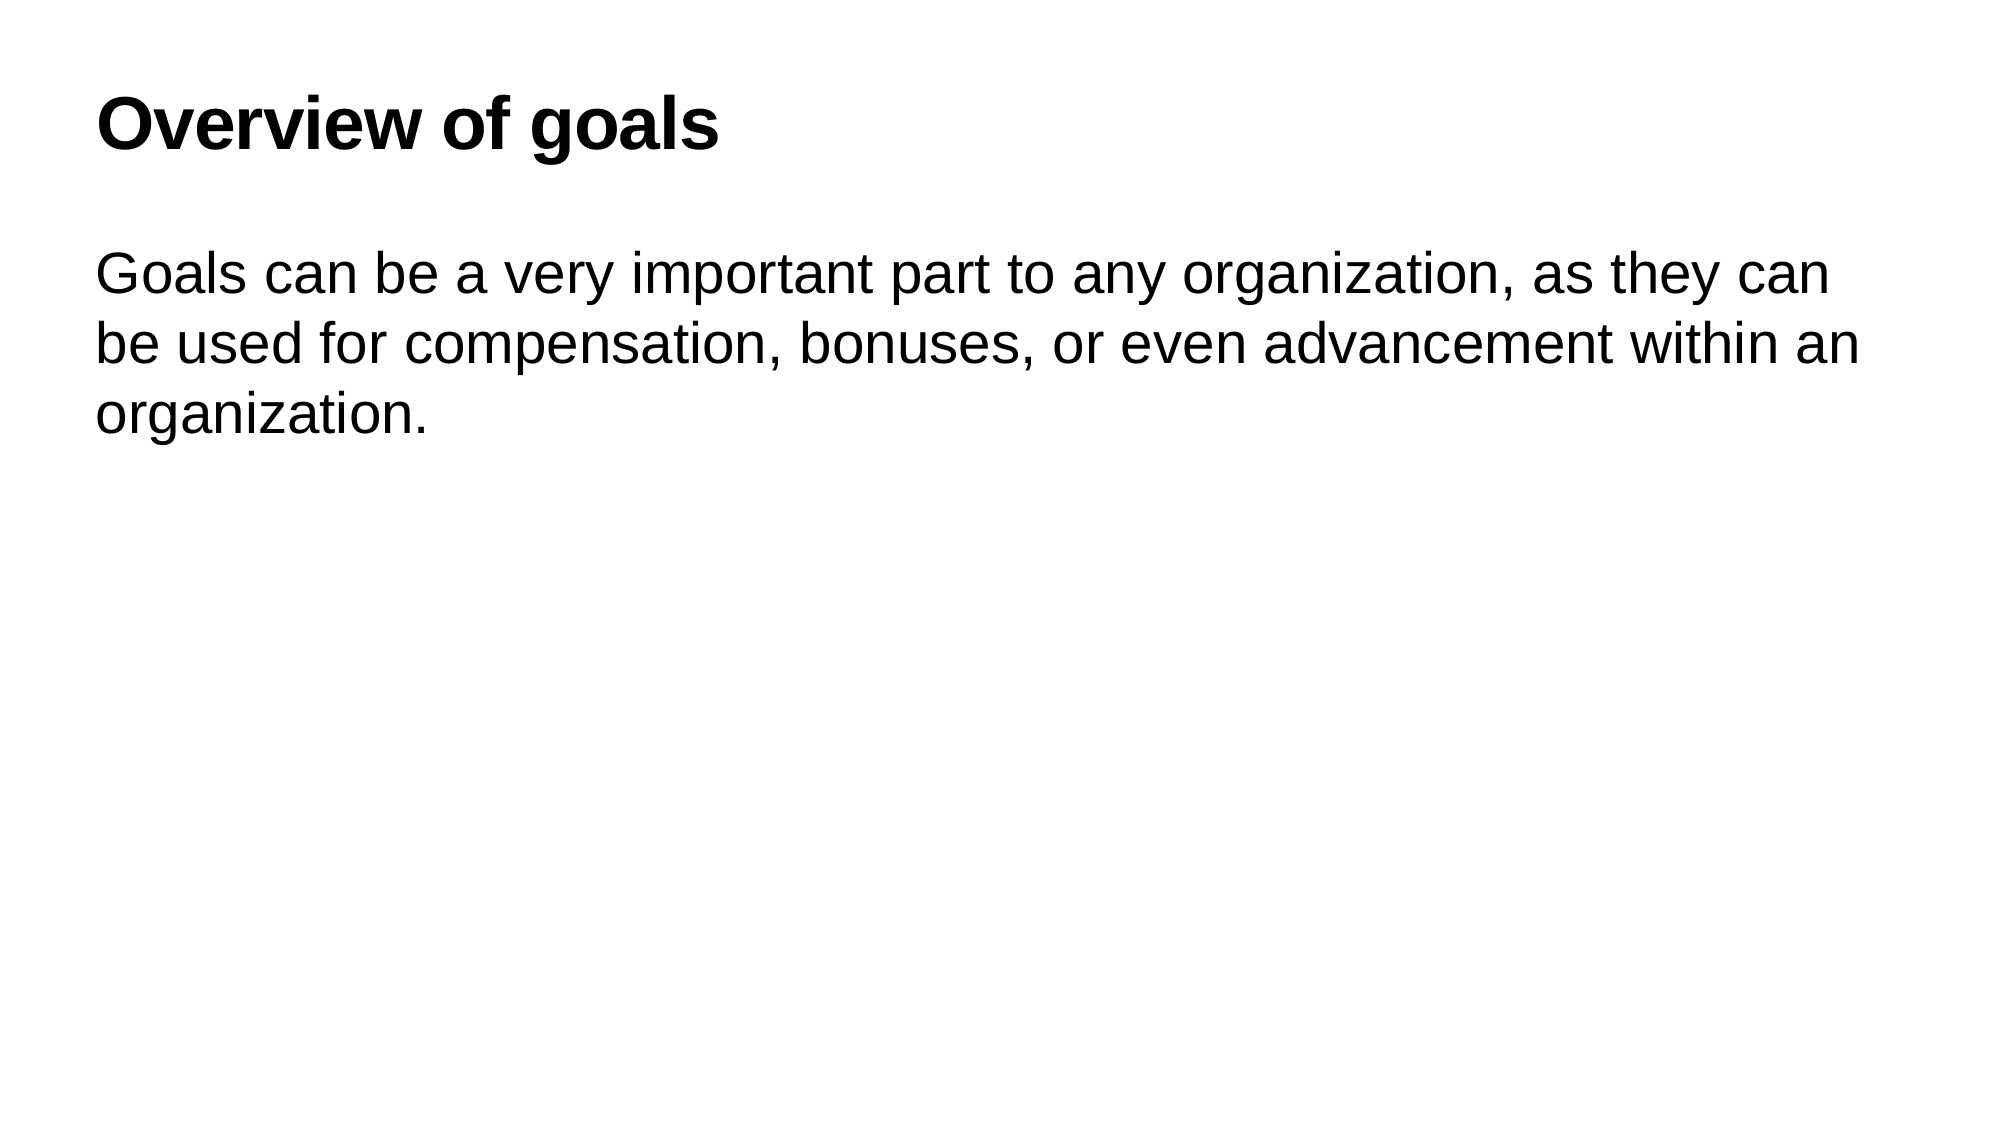

# Overview of goals
Goals can be a very important part to any organization, as they can be used for compensation, bonuses, or even advancement within an organization.